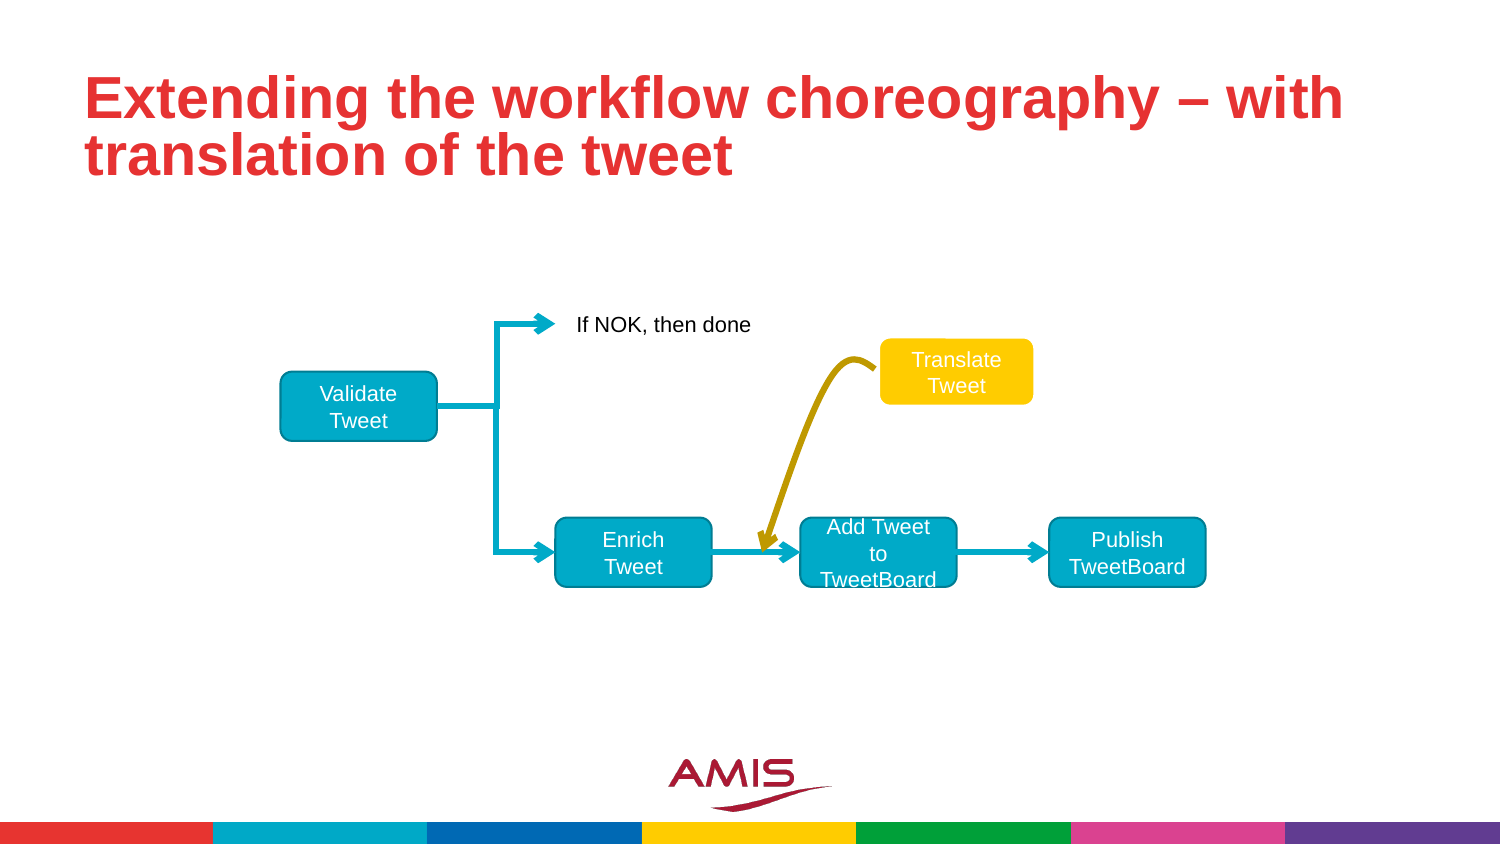

# Extending the workflow choreography – with translation of the tweet
If NOK, then done
Translate Tweet

Validate Tweet
Enrich Tweet
Add Tweet to TweetBoard
Publish TweetBoard